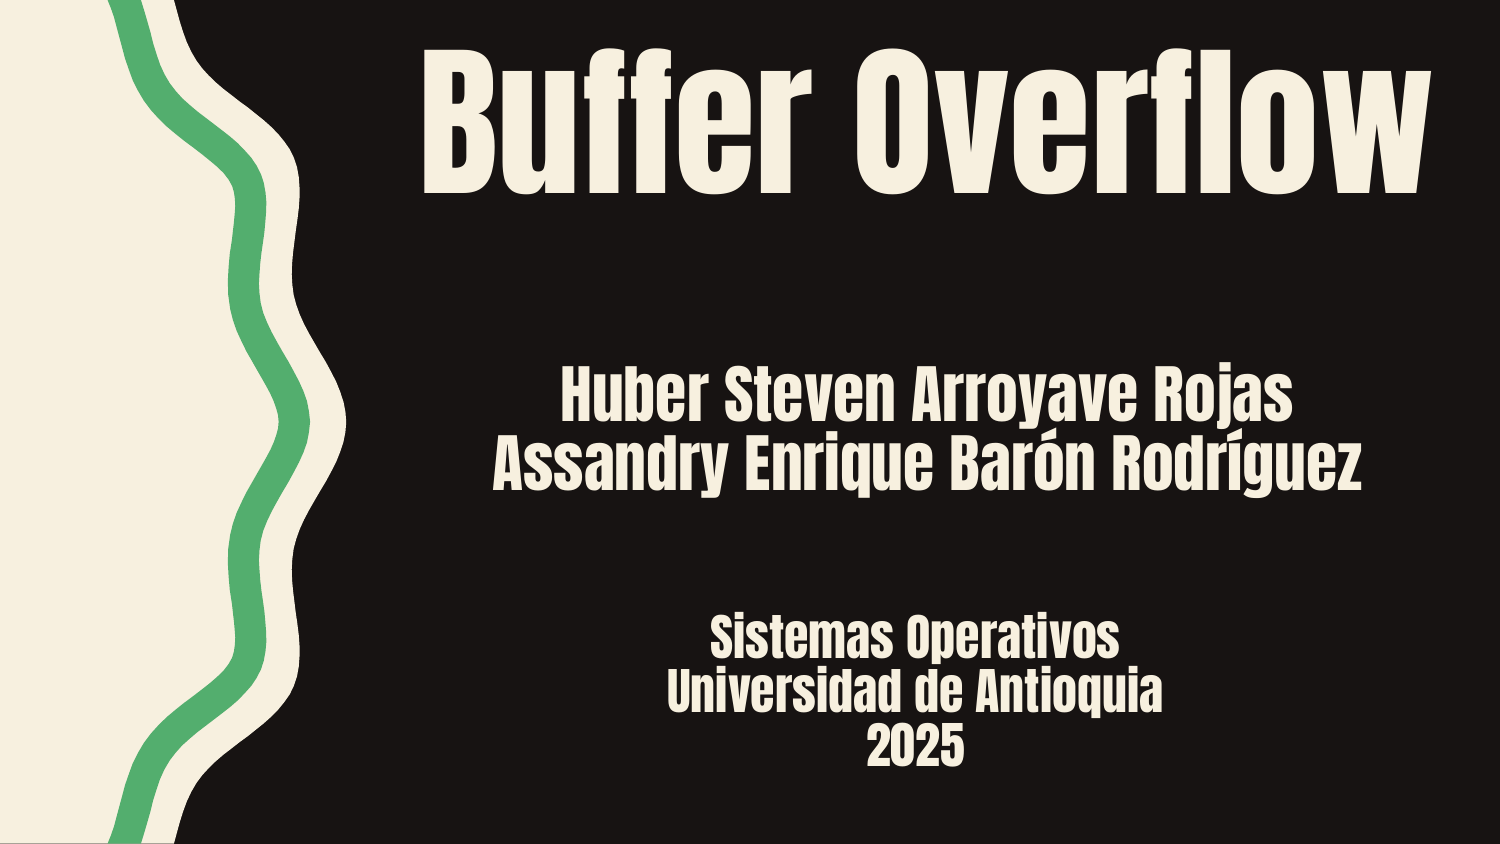

# Buffer Overflow
Huber Steven Arroyave Rojas
Assandry Enrique Barón Rodríguez
Sistemas Operativos
Universidad de Antioquia
2025